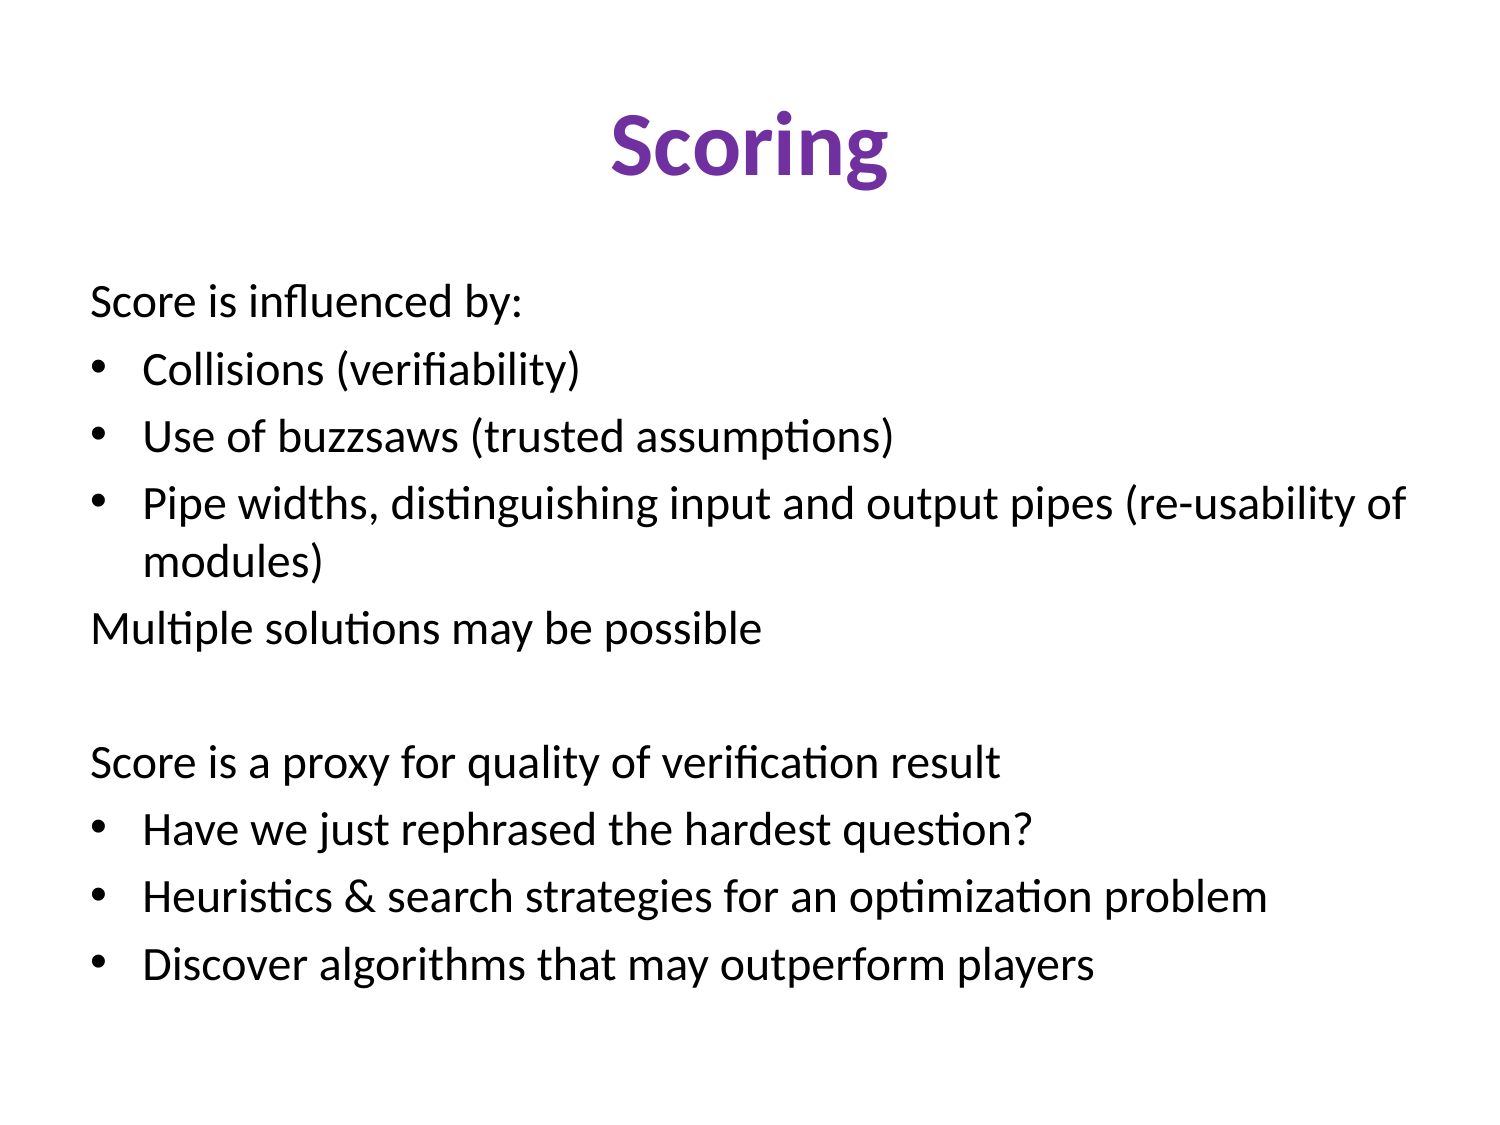

# Scoring
Score is influenced by:
Collisions (verifiability)
Use of buzzsaws (trusted assumptions)
Pipe widths, distinguishing input and output pipes (re-usability of modules)
Multiple solutions may be possible

Score is a proxy for quality of verification result
Have we just rephrased the hardest question?
Heuristics & search strategies for an optimization problem
Discover algorithms that may outperform players